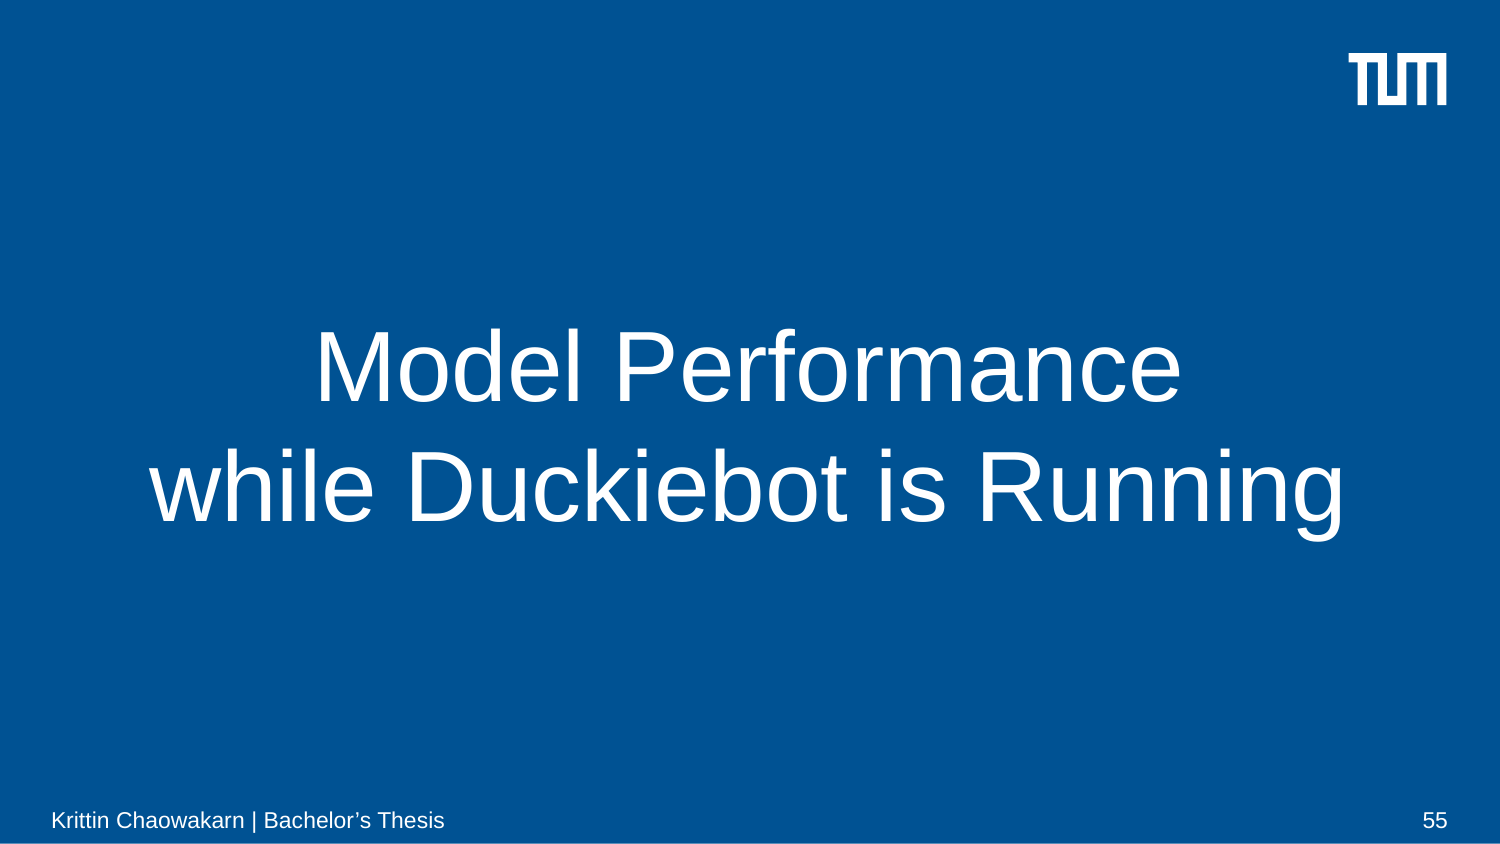

# Model Performance while Duckiebot is Running
Krittin Chaowakarn | Bachelor’s Thesis
55